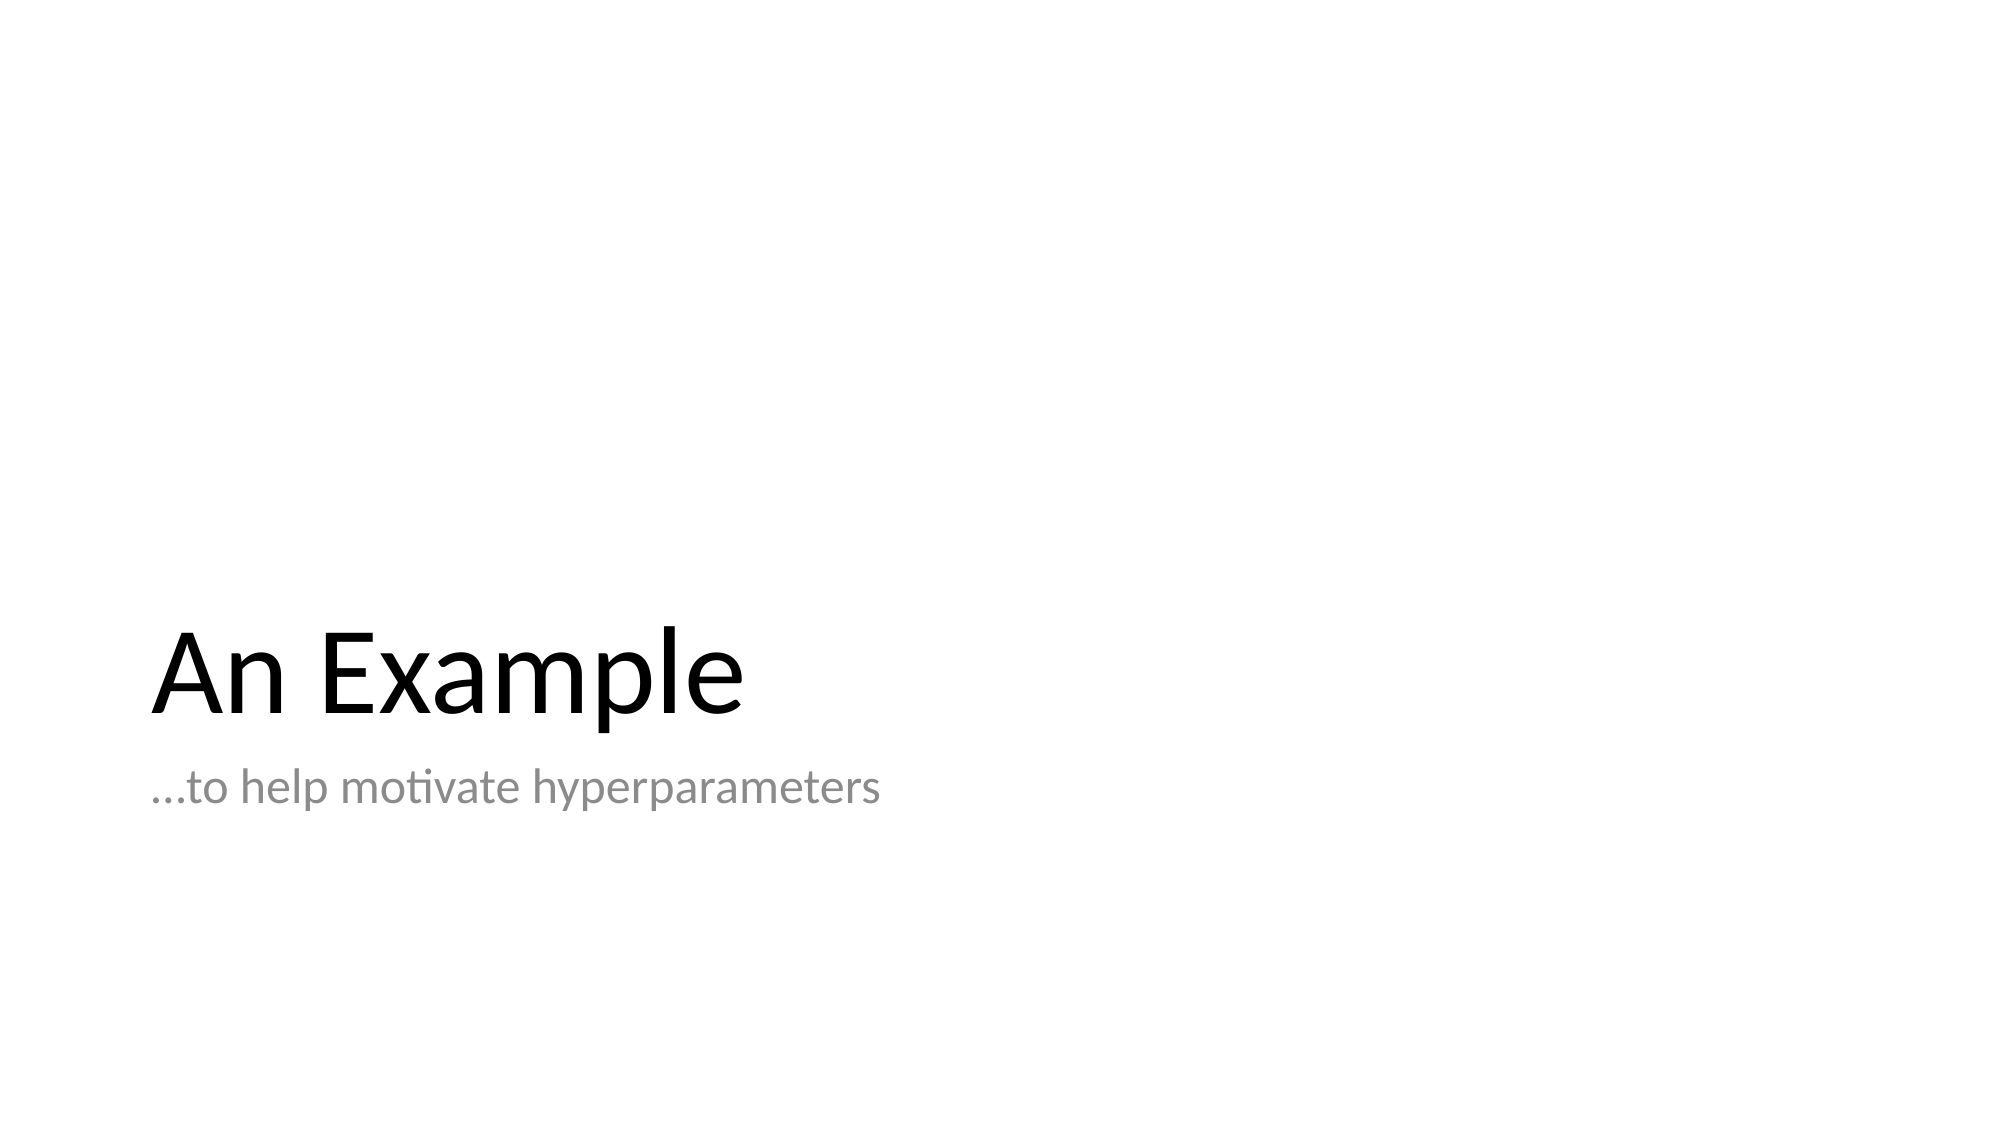

# An Example
…to help motivate hyperparameters